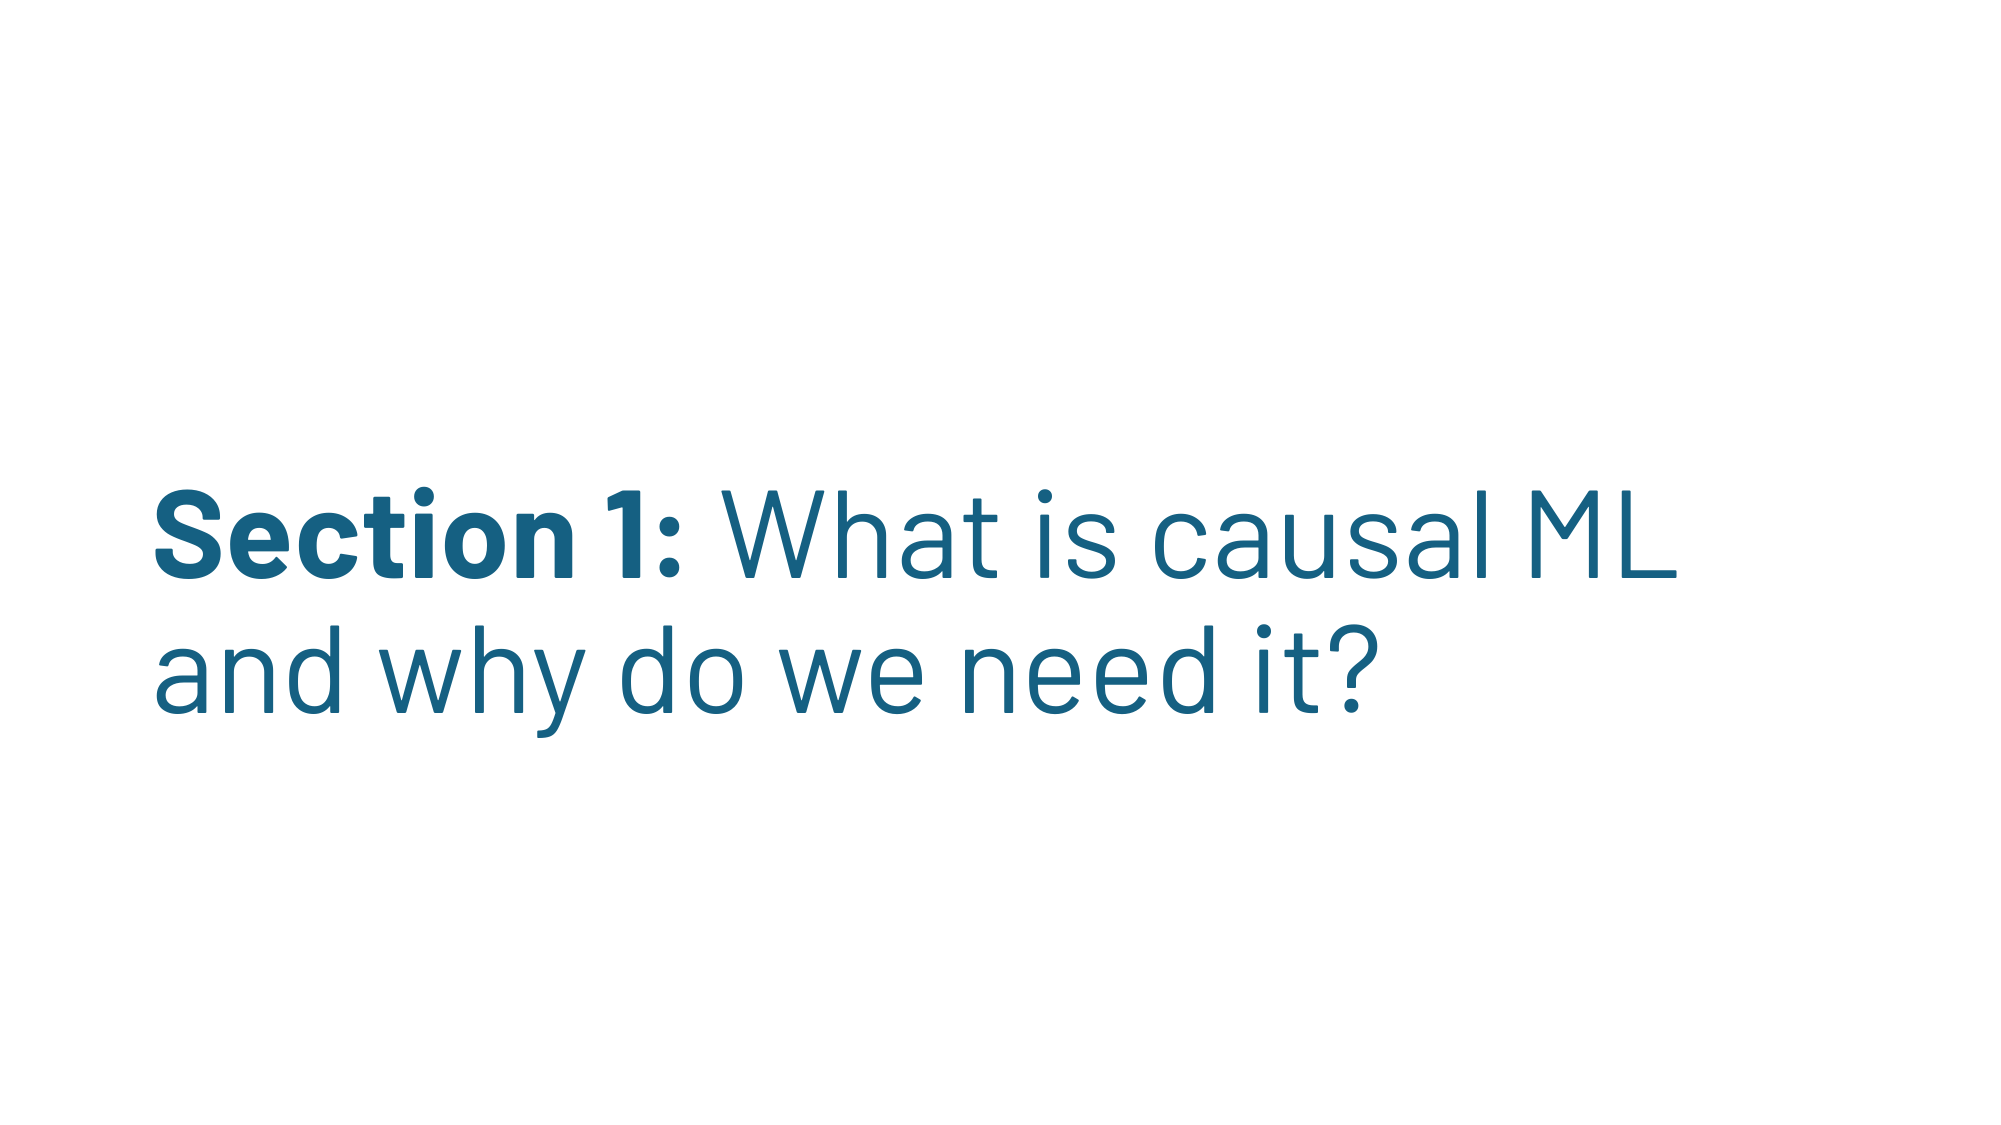

# Section 1: What is causal ML and why do we need it?